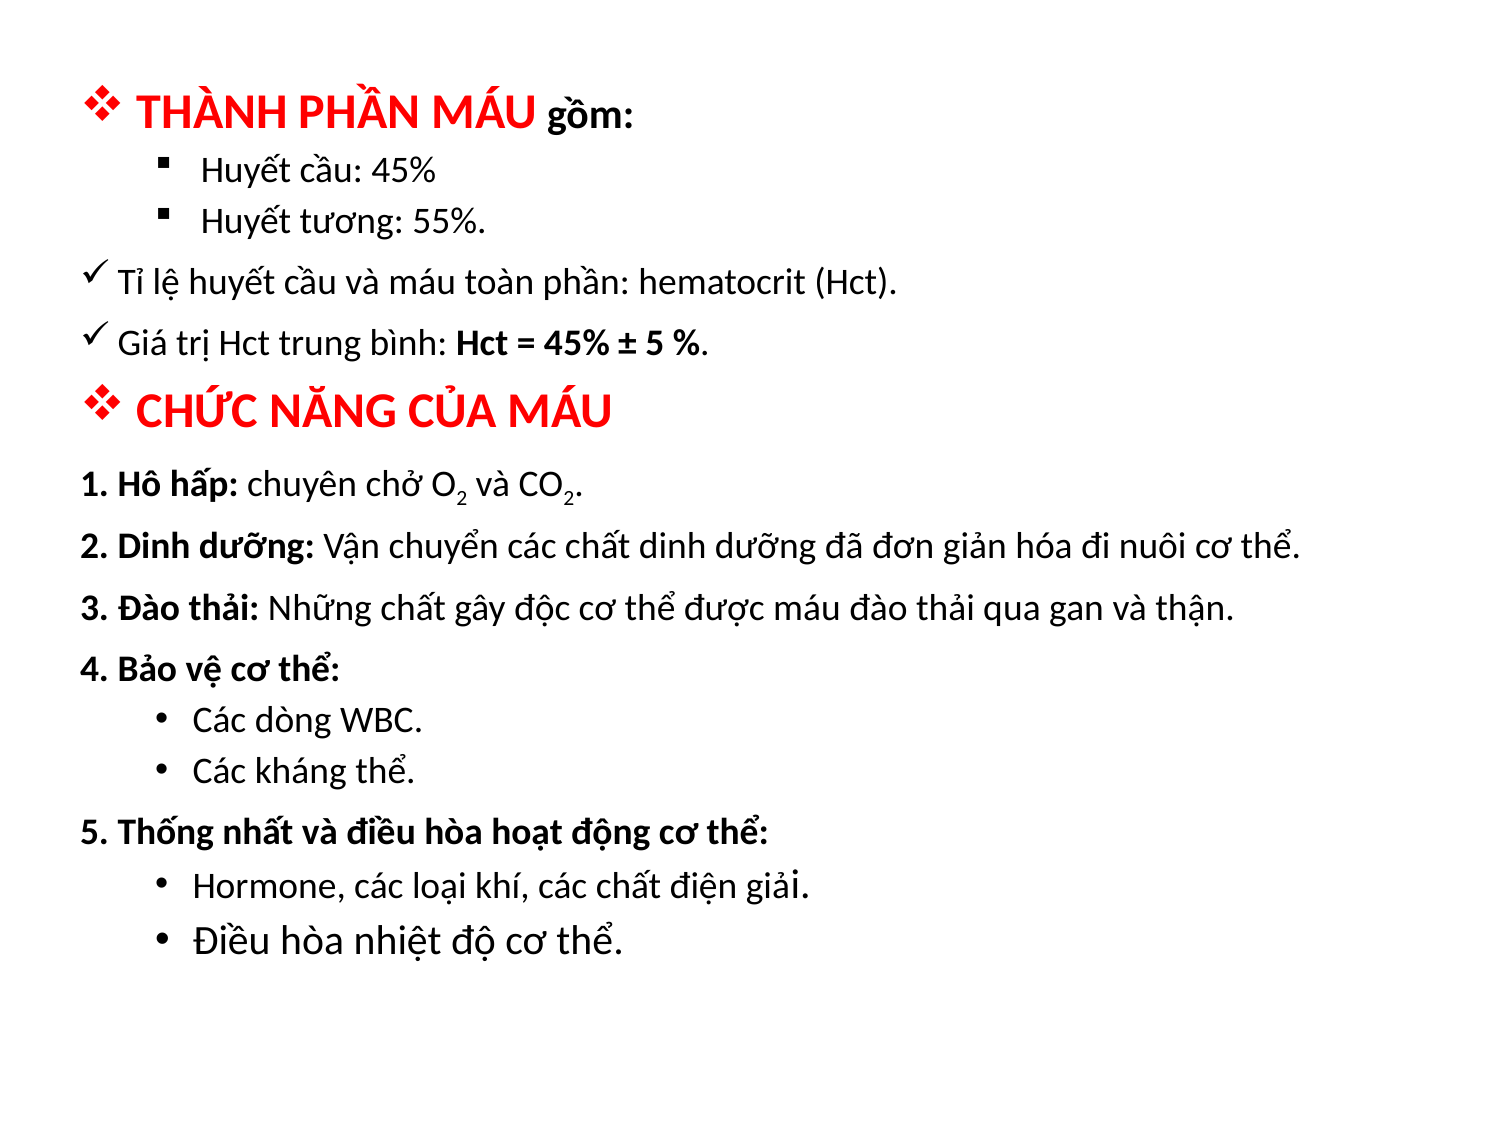

THÀNH PHẦN MÁU gồm:
 Huyết cầu: 45%
 Huyết tương: 55%.
Tỉ lệ huyết cầu và máu toàn phần: hematocrit (Hct).
Giá trị Hct trung bình: Hct = 45% ± 5 %.
 CHỨC NĂNG CỦA MÁU
1. Hô hấp: chuyên chở O2 và CO2.
2. Dinh dưỡng: Vận chuyển các chất dinh dưỡng đã đơn giản hóa đi nuôi cơ thể.
3. Đào thải: Những chất gây độc cơ thể được máu đào thải qua gan và thận.
4. Bảo vệ cơ thể:
Các dòng WBC.
Các kháng thể.
5. Thống nhất và điều hòa hoạt động cơ thể:
Hormone, các loại khí, các chất điện giải.
Điều hòa nhiệt độ cơ thể.